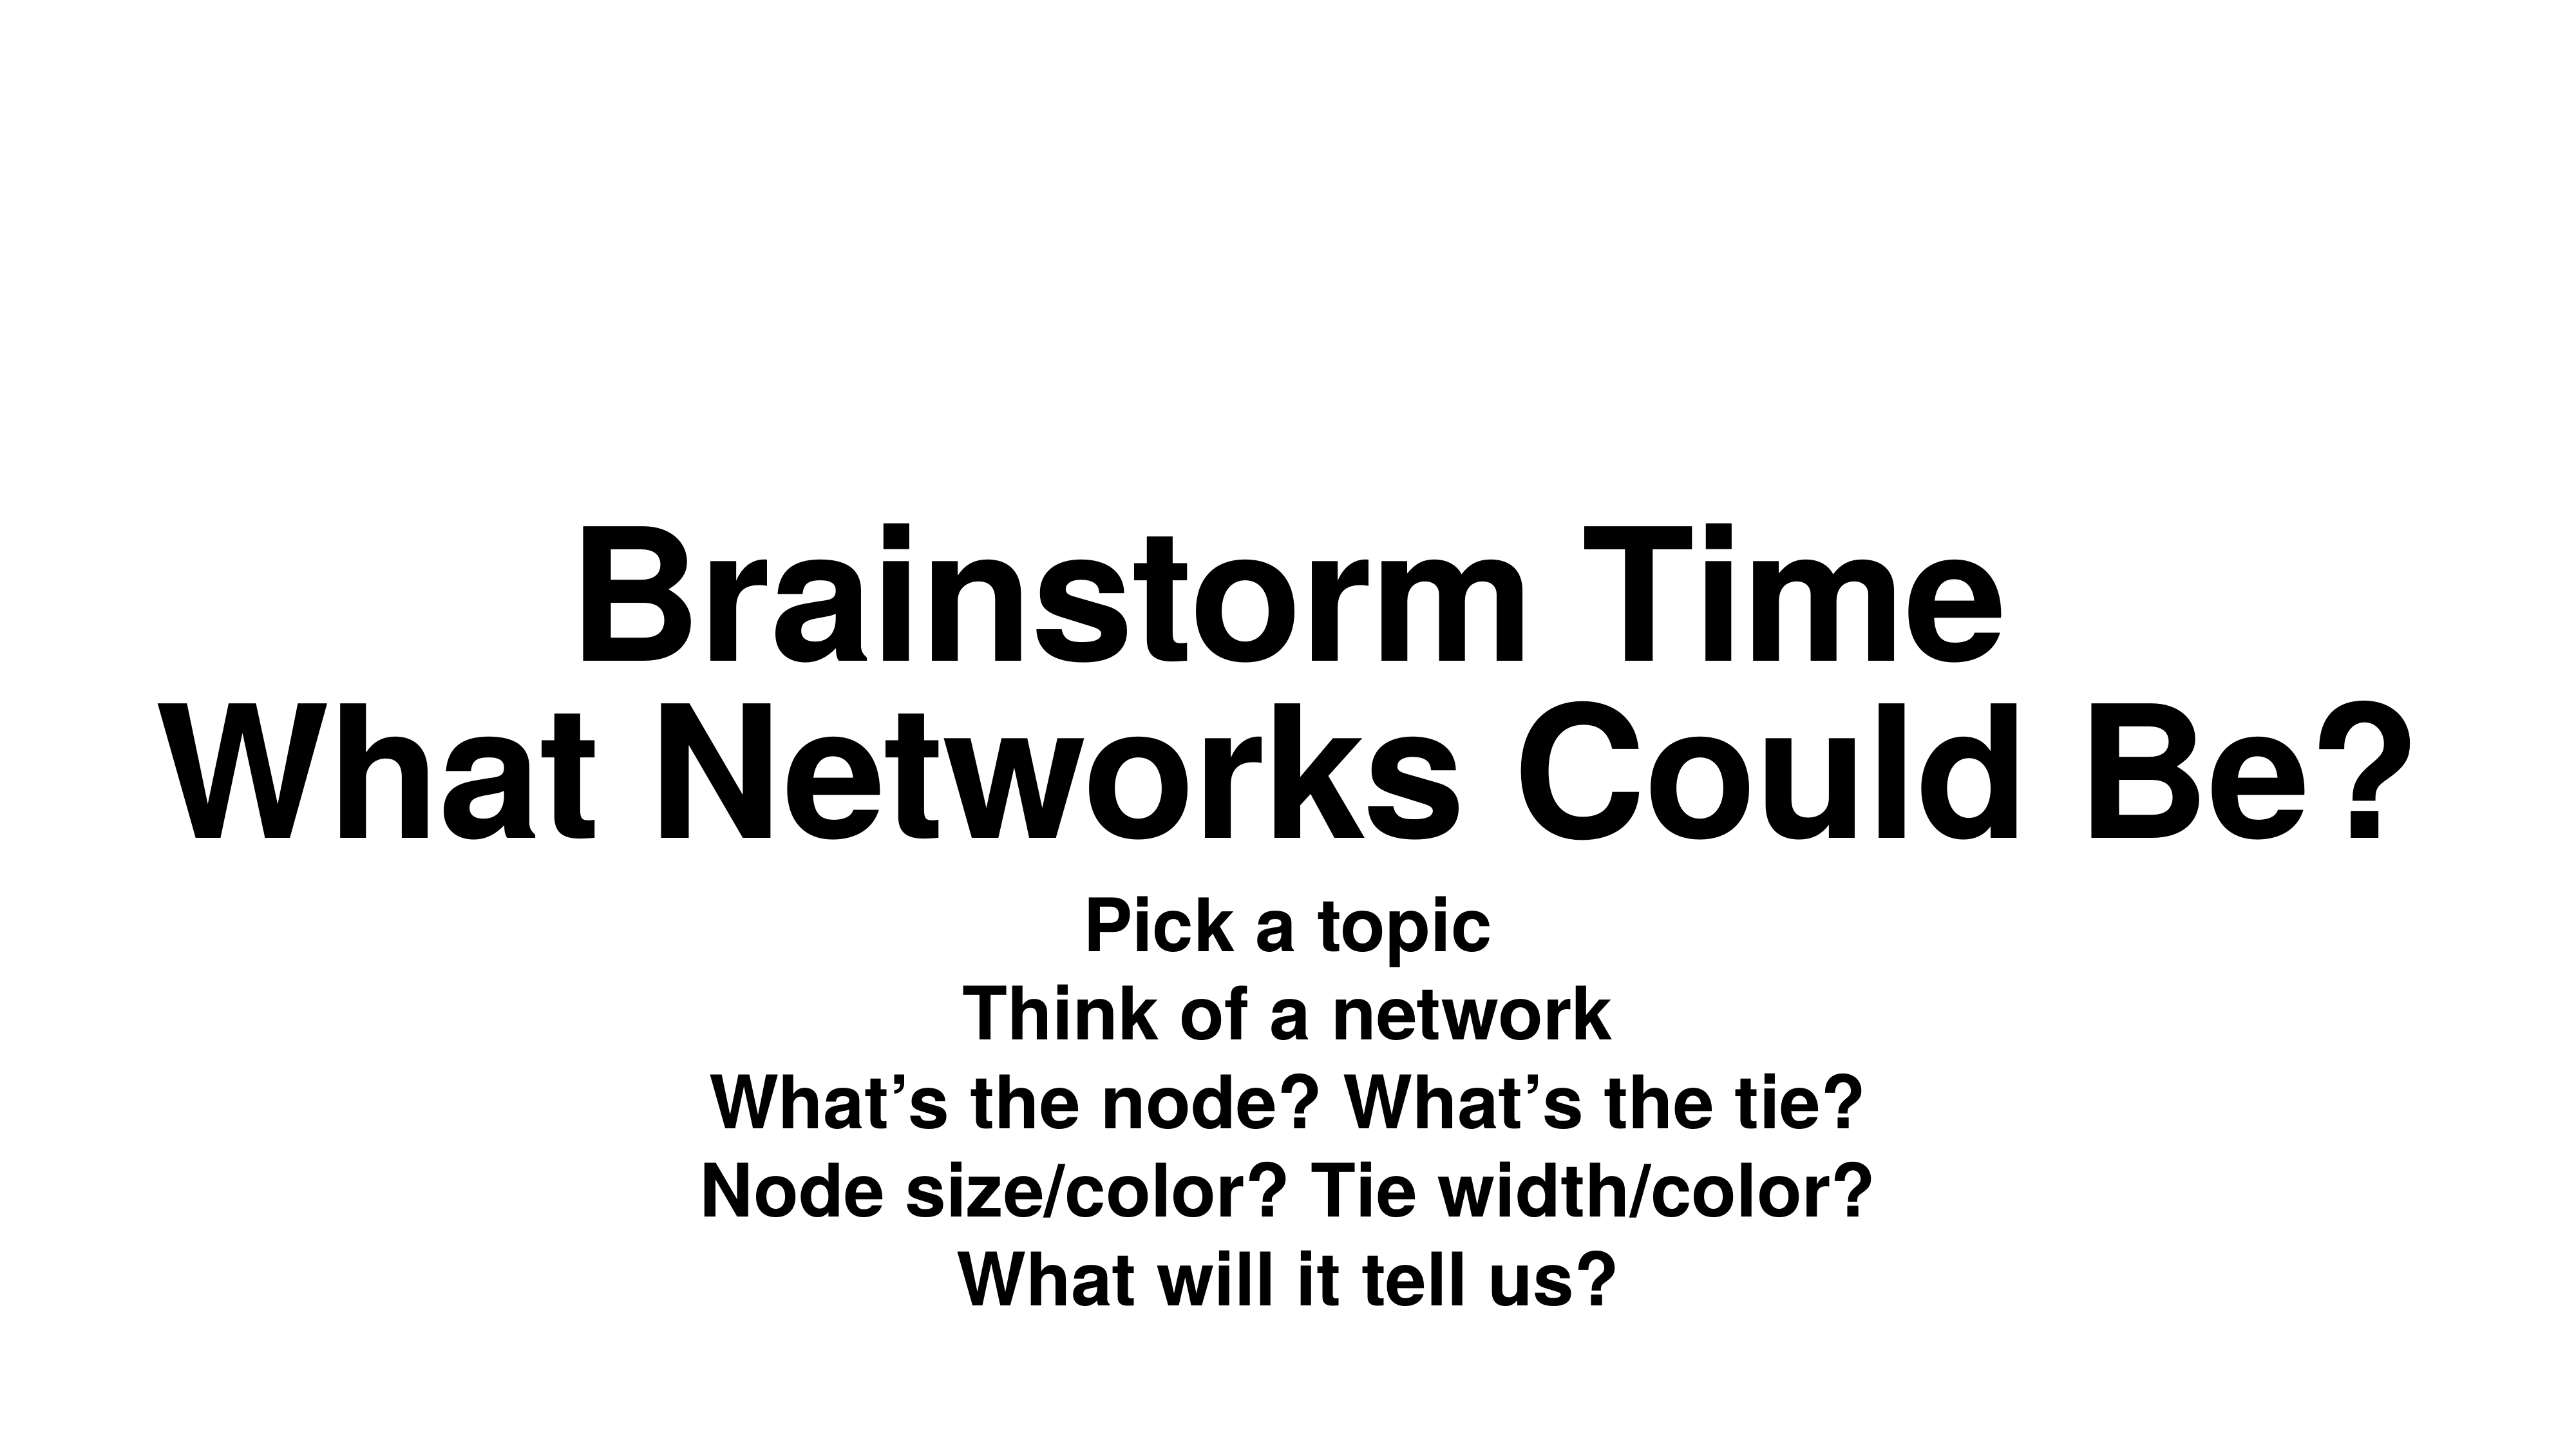

Brainstorm Time
What Networks Could Be?
Pick a topic
Think of a network
What’s the node? What’s the tie?
Node size/color? Tie width/color?
What will it tell us?